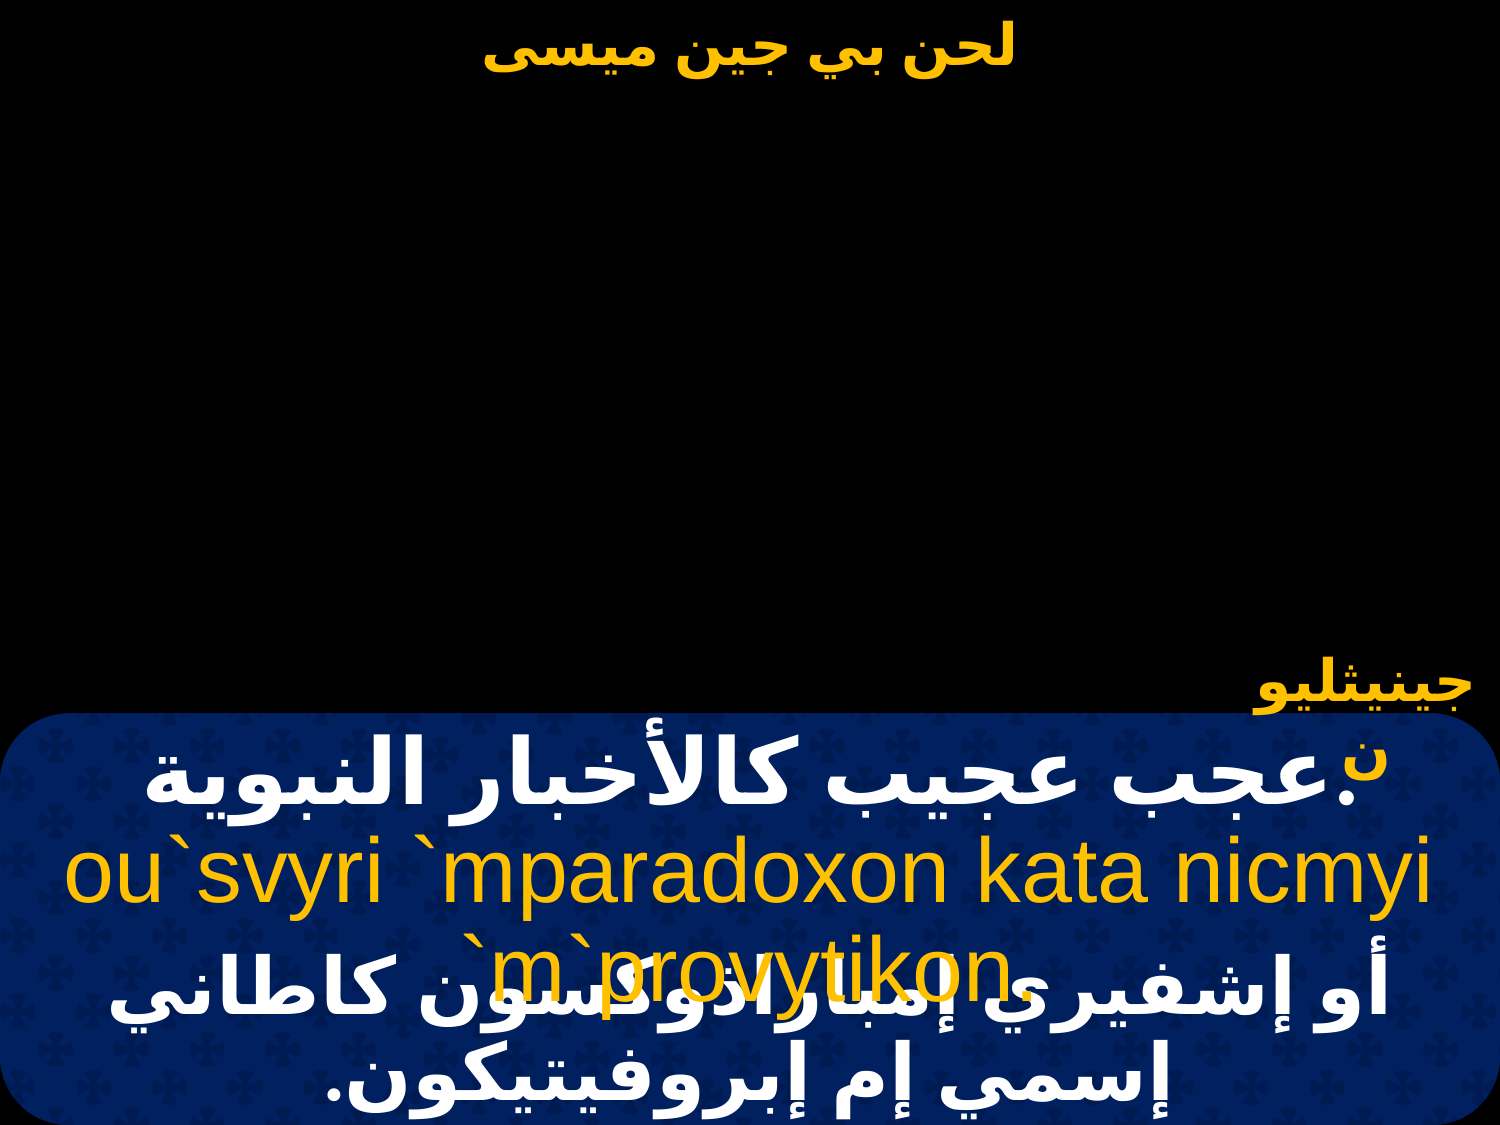

جينيثليون
عجب عجيب كالأخبار النبوية.
ou`svyri `mparadoxon kata nicmyi `m`provytikon.
أو إشفيري إمباراذوكسون كاطاني إسمي إم إبروفيتيكون.